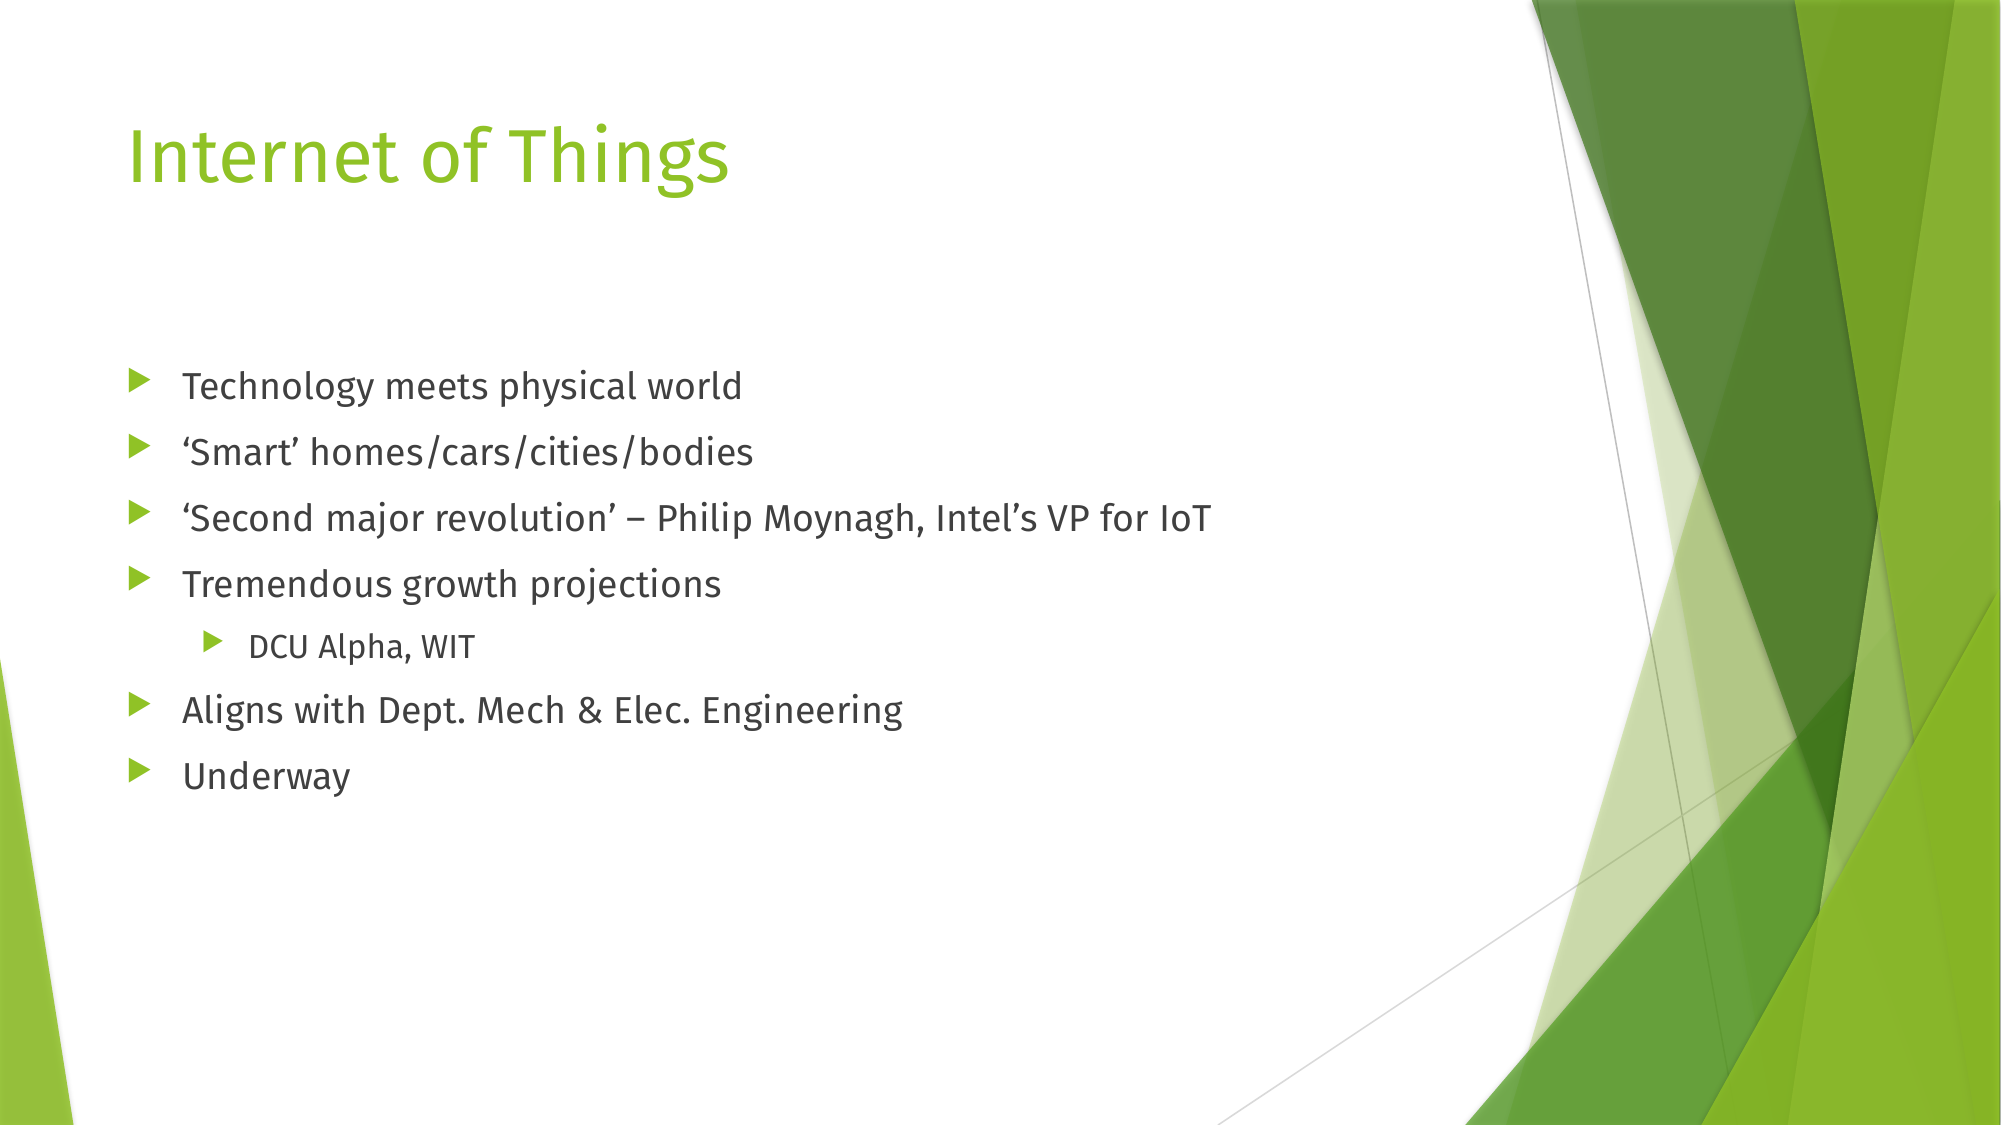

# Internet of Things
Technology meets physical world
‘Smart’ homes/cars/cities/bodies
‘Second major revolution’ – Philip Moynagh, Intel’s VP for IoT
Tremendous growth projections
DCU Alpha, WIT
Aligns with Dept. Mech & Elec. Engineering
Underway